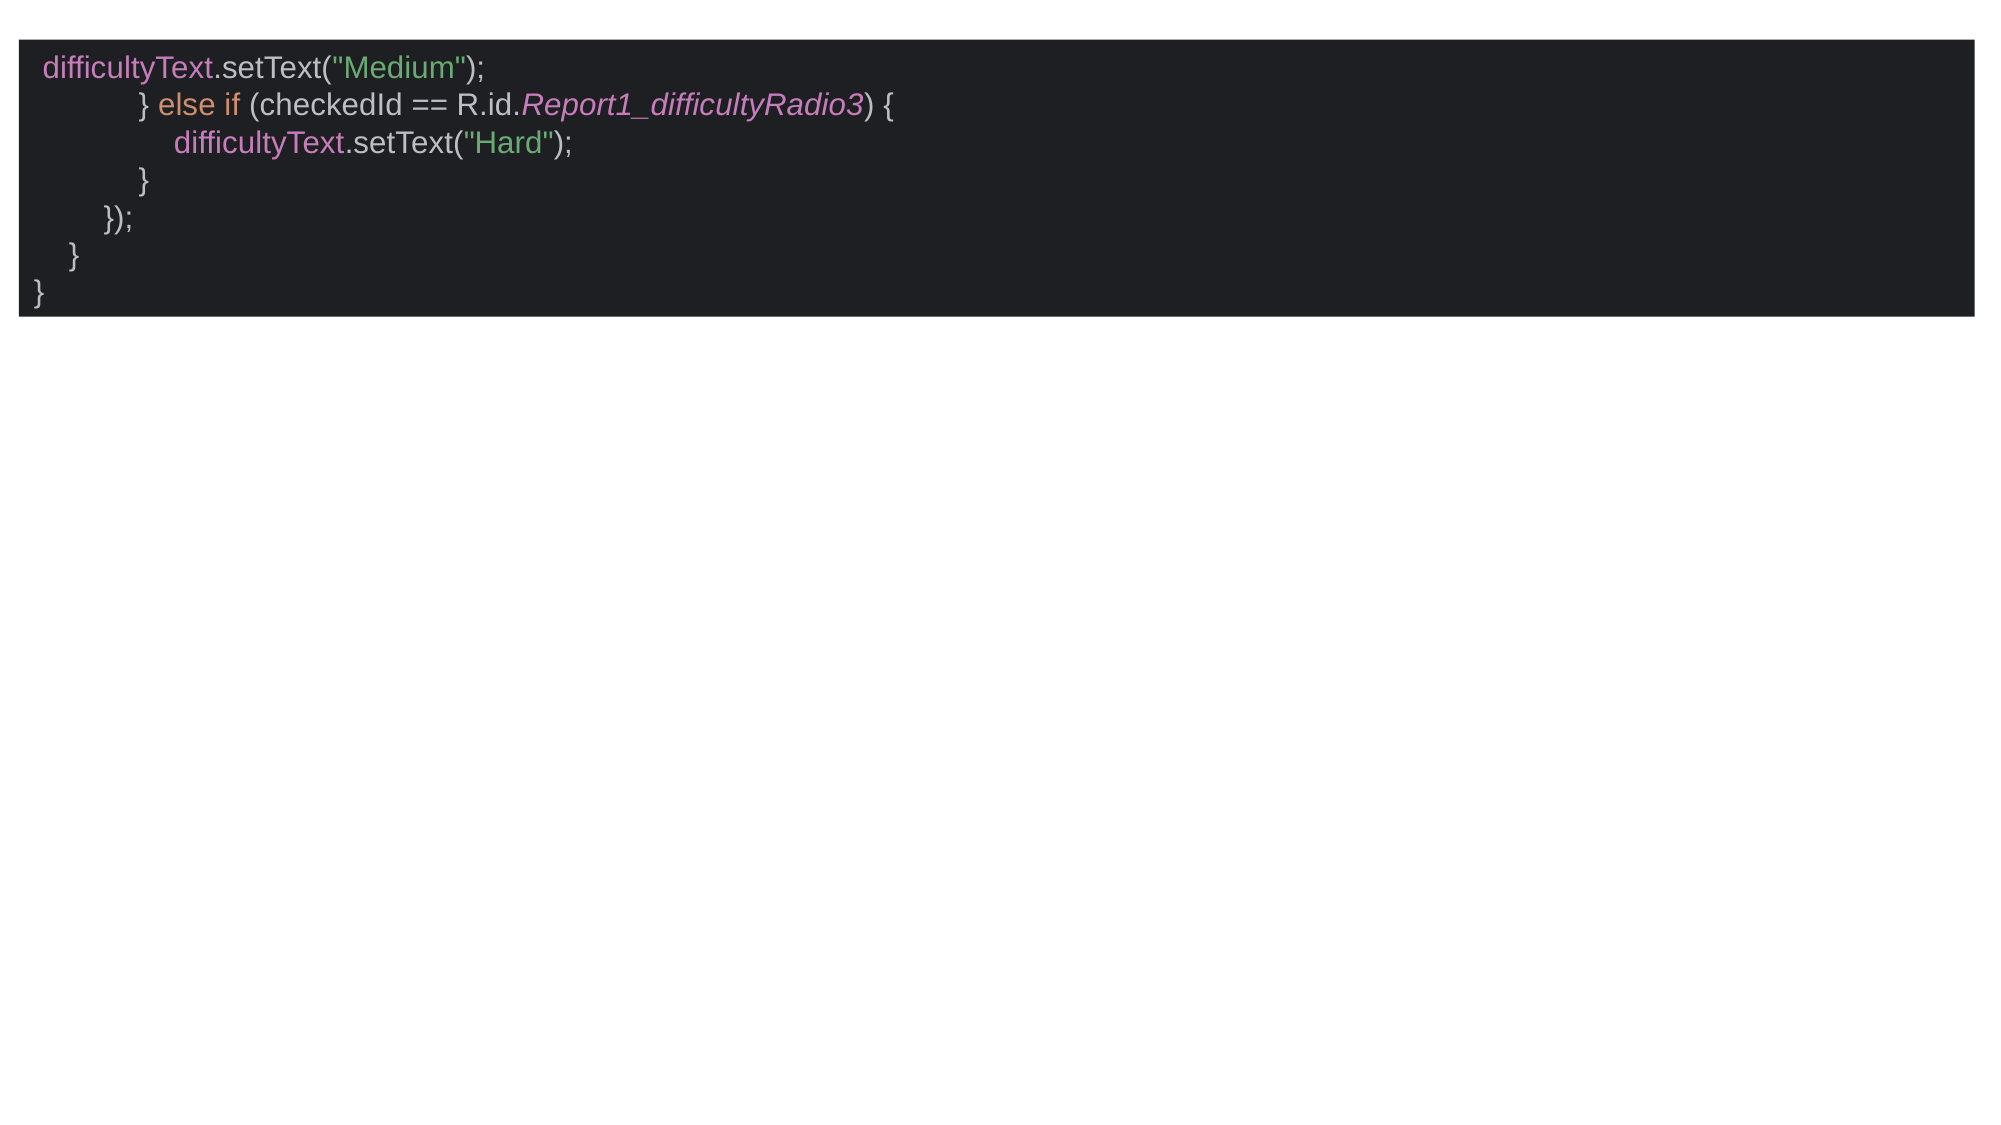

difficultyText.setText("Medium");
            } else if (checkedId == R.id.Report1_difficultyRadio3) {
                difficultyText.setText("Hard");
            }
        });
    }
}